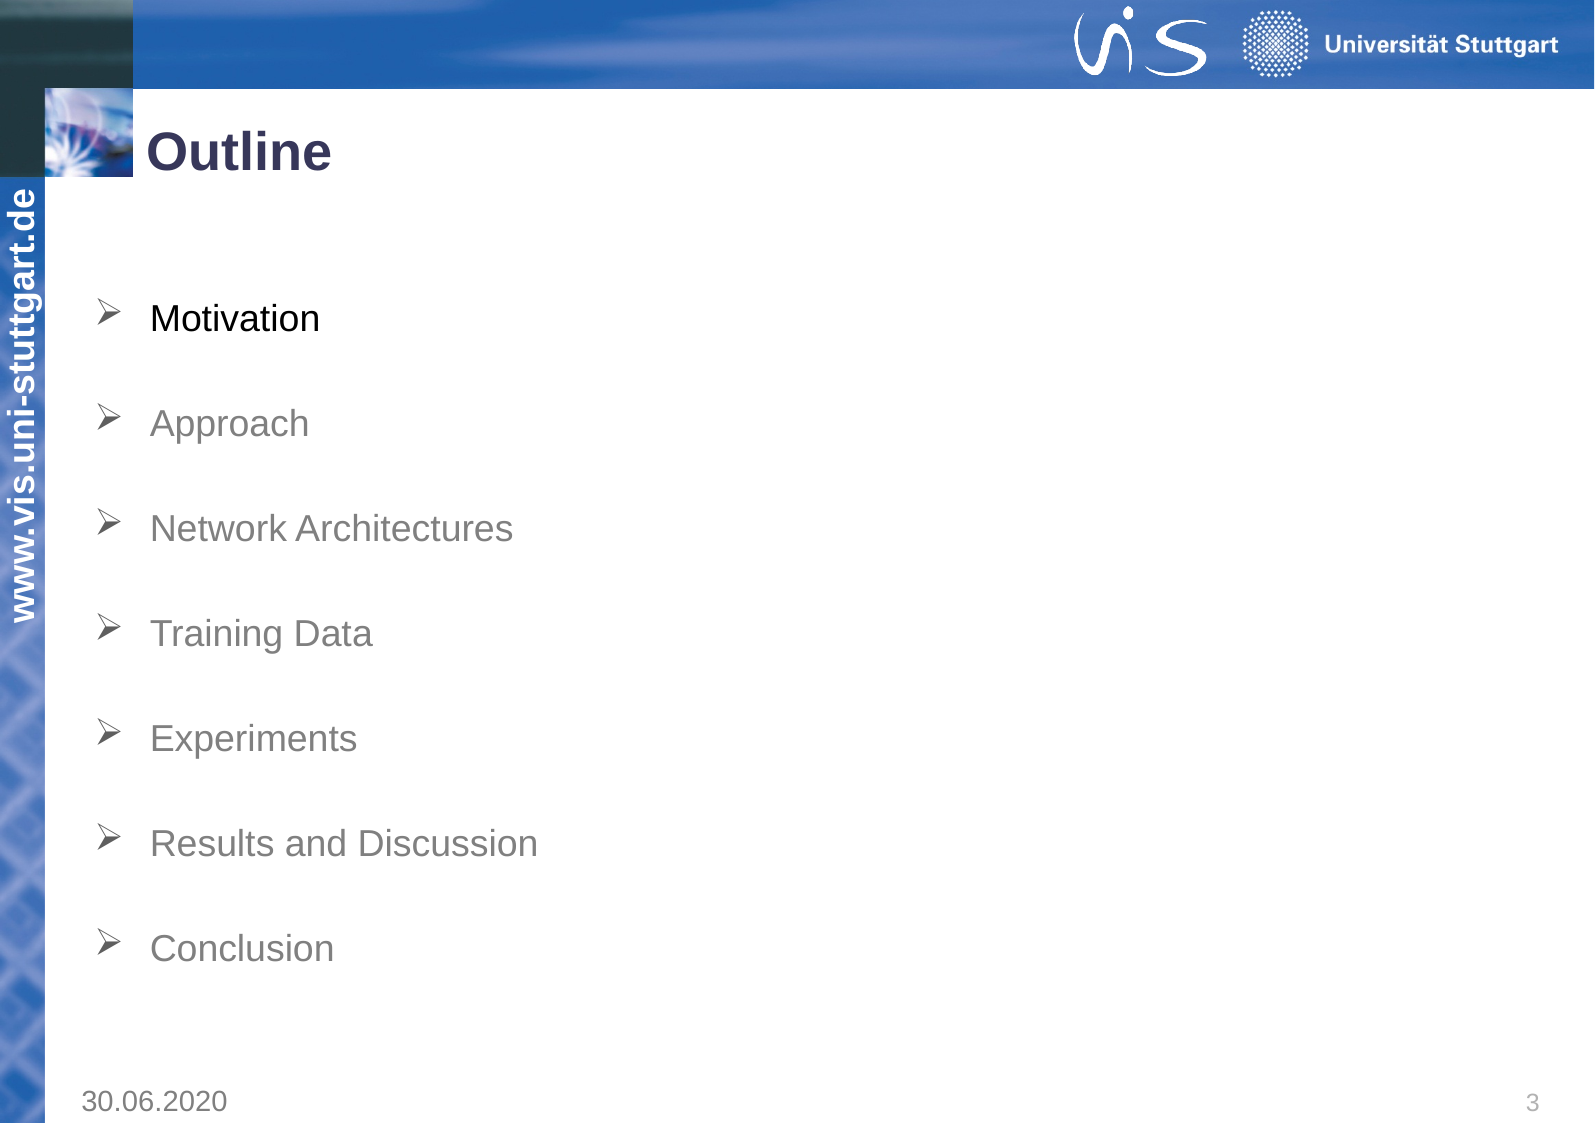

# Outline
Motivation

Approach

Network Architectures

Training Data

Experiments

Results and Discussion

Conclusion
3
30.06.2020